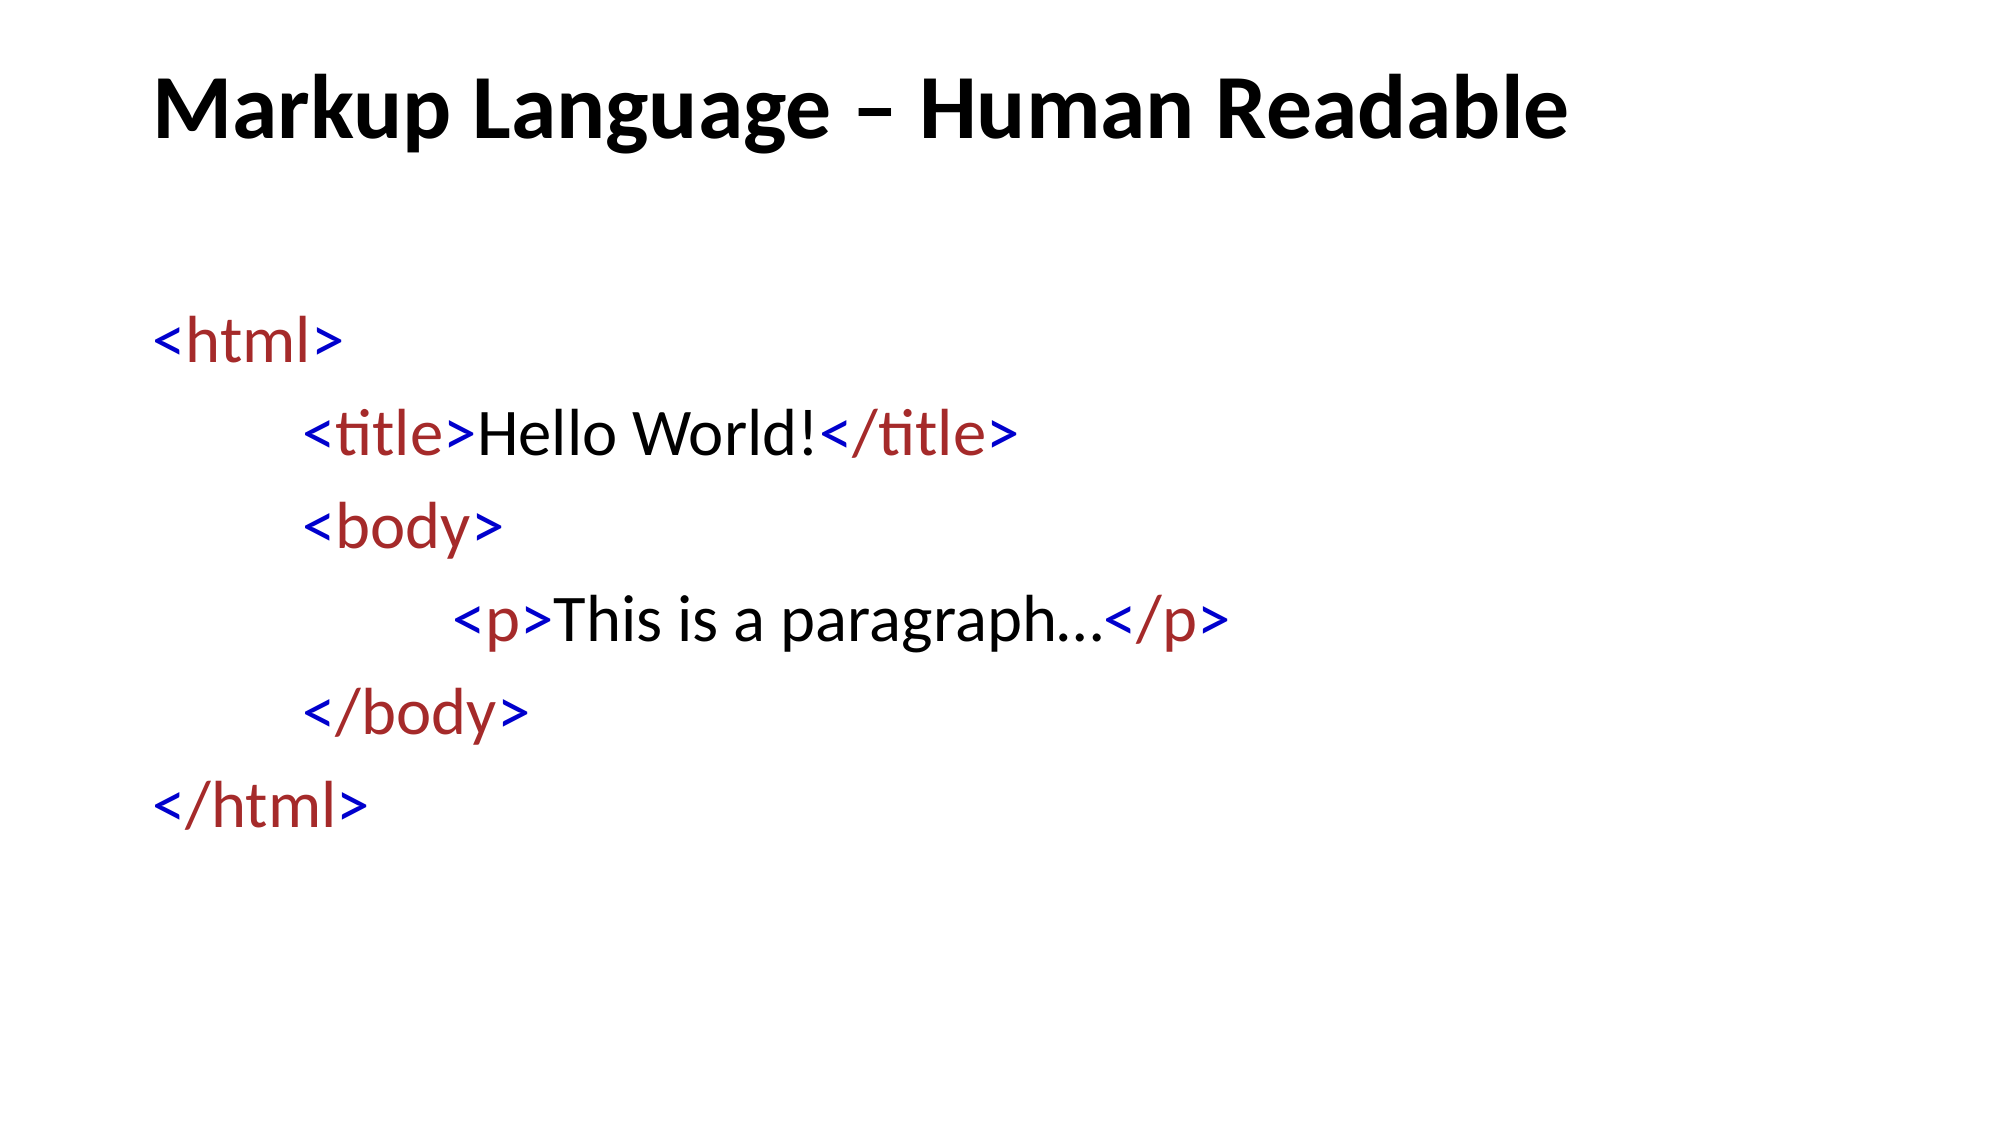

# Markup Language – Human Readable

<html>
	<title>Hello World!</title>
	<body>
		<p>This is a paragraph…</p>
	</body>
</html>